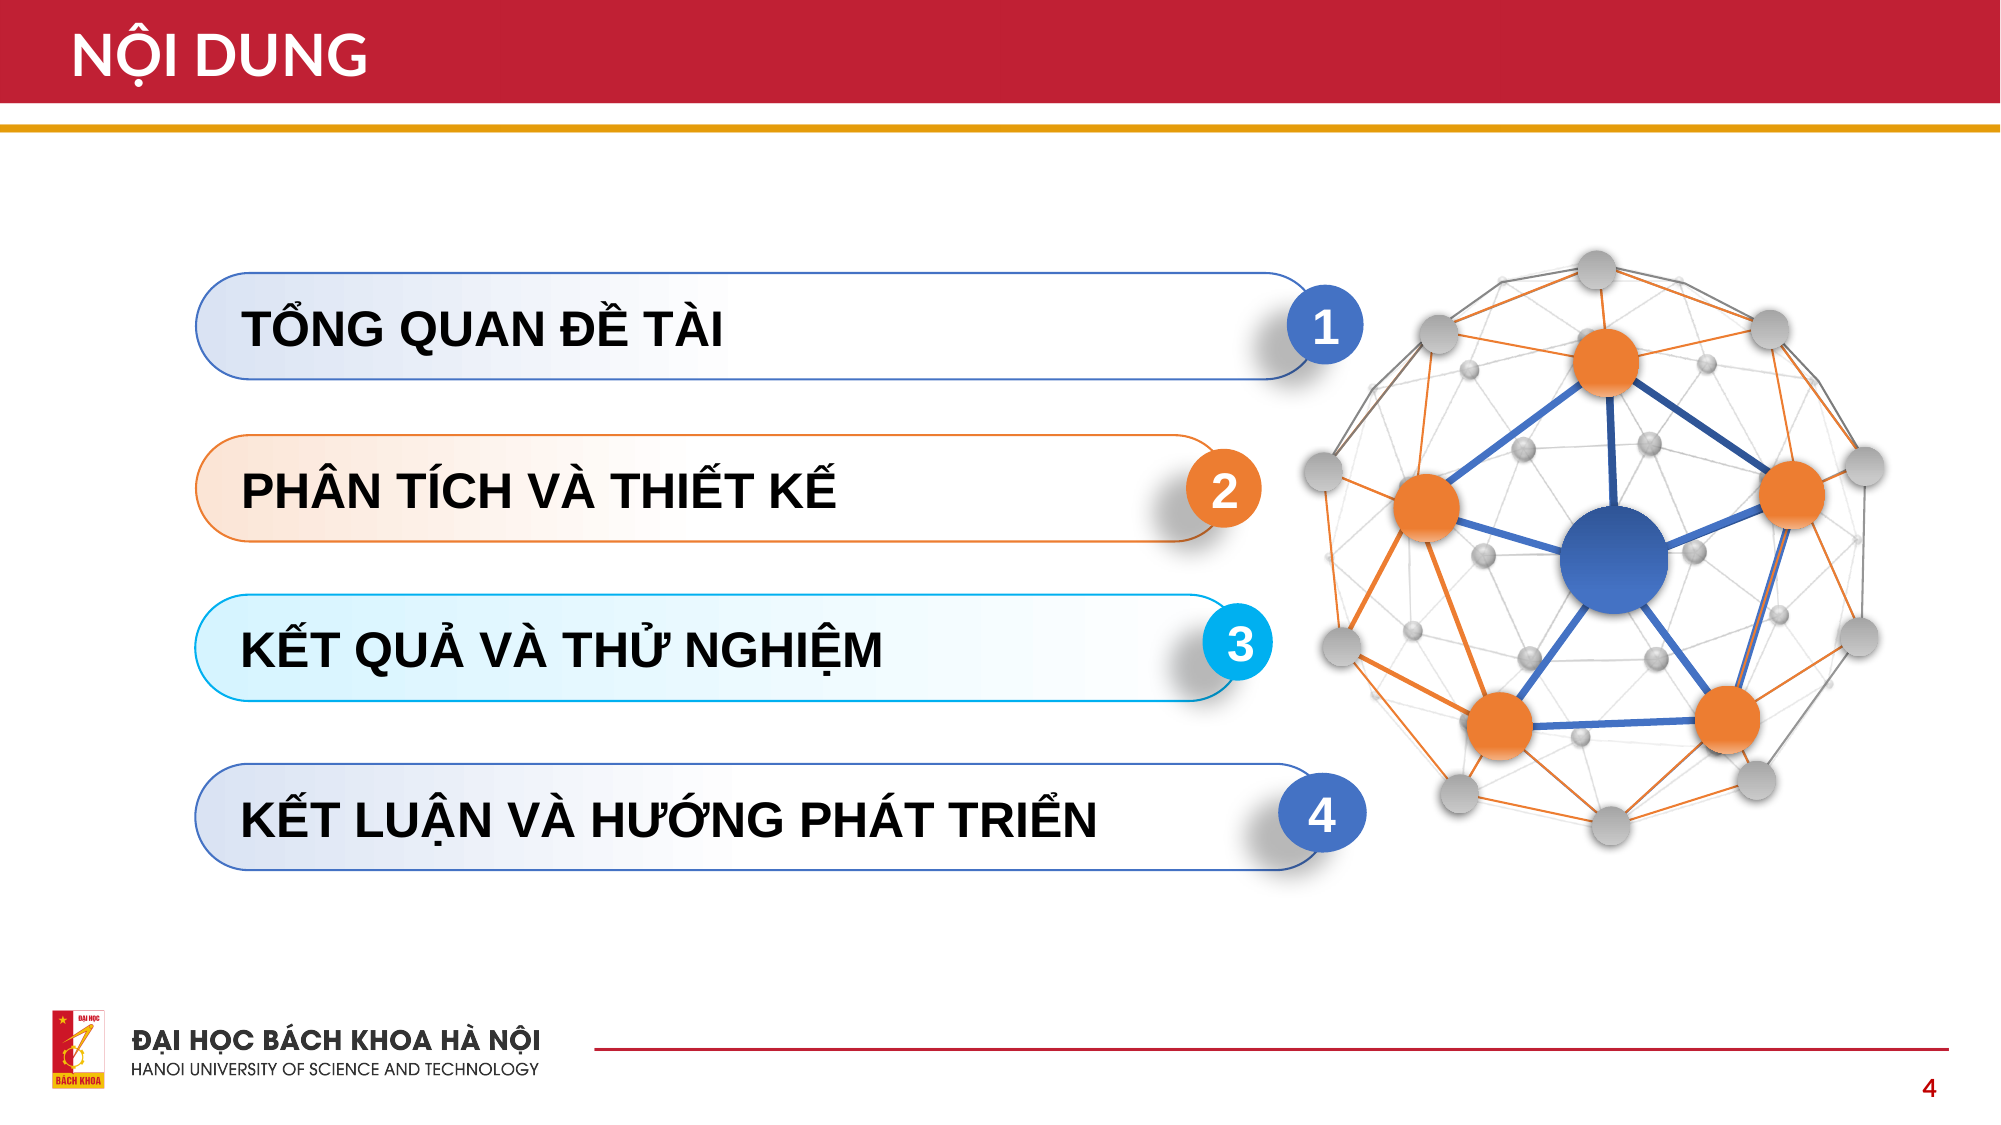

# NỘI DUNG

TỔNG QUAN ĐỀ TÀI
1
PHÂN TÍCH VÀ THIẾT KẾ
2
KẾT QUẢ VÀ THỬ NGHIỆM
3
KẾT LUẬN VÀ HƯỚNG PHÁT TRIỂN
4
4